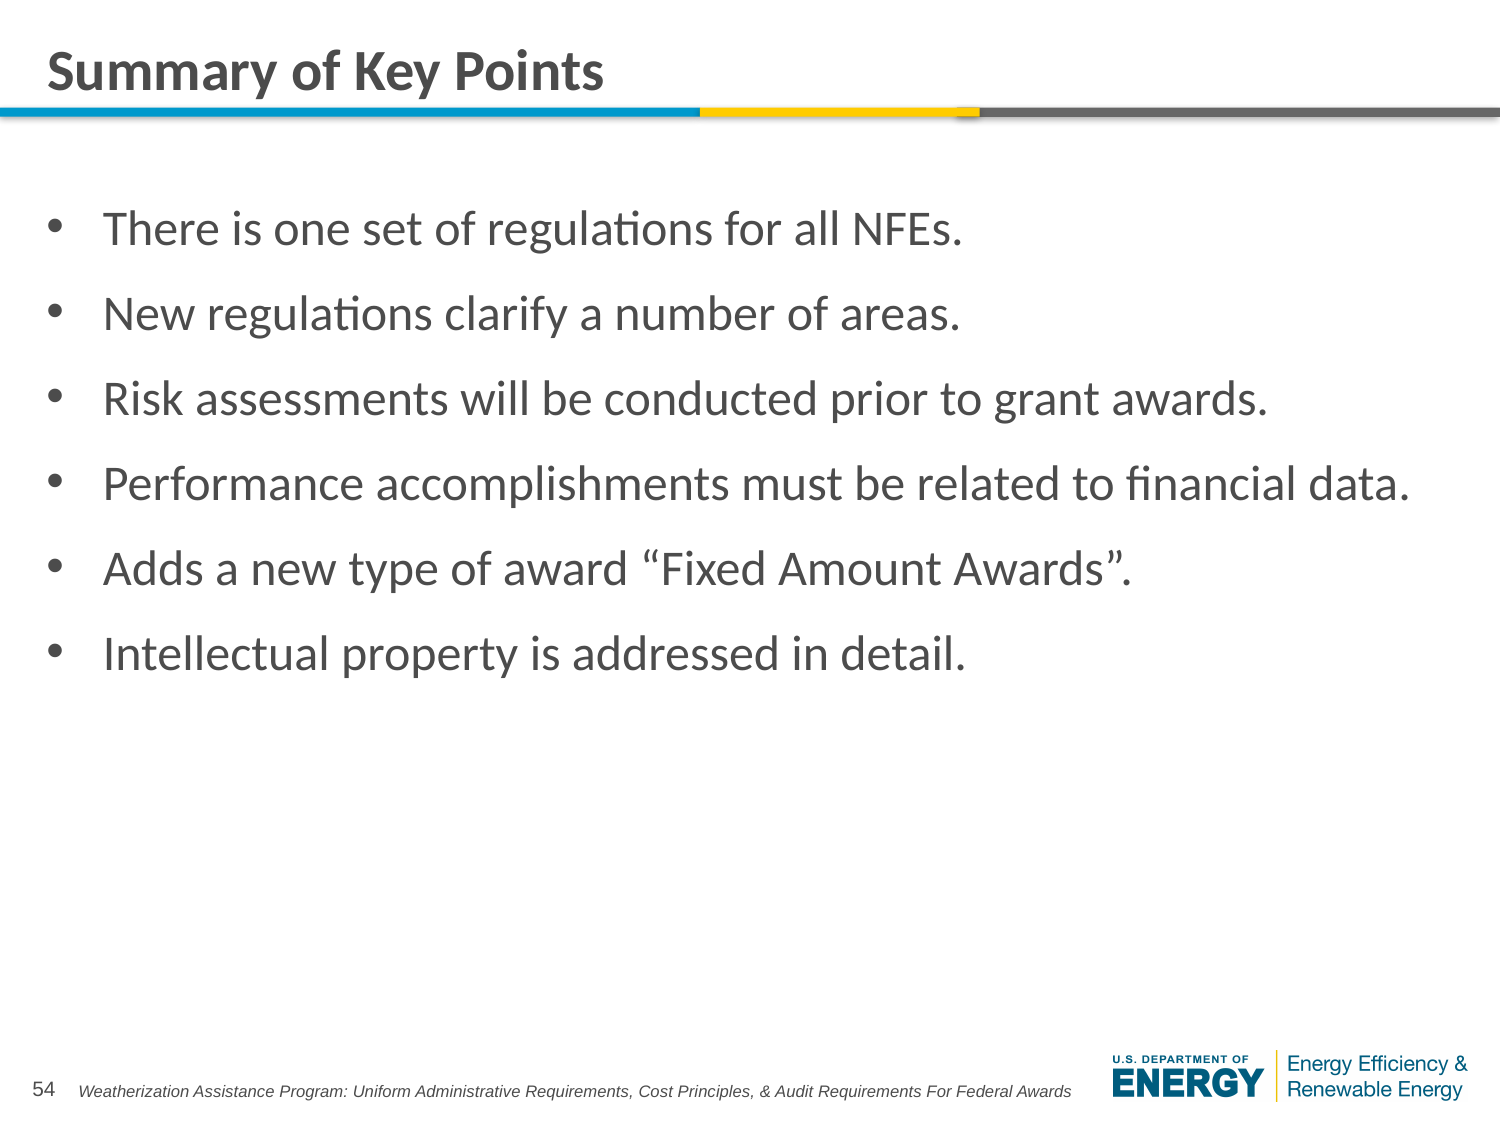

# Summary of Key Points
There is one set of regulations for all NFEs.
New regulations clarify a number of areas.
Risk assessments will be conducted prior to grant awards.
Performance accomplishments must be related to financial data.
Adds a new type of award “Fixed Amount Awards”.
Intellectual property is addressed in detail.